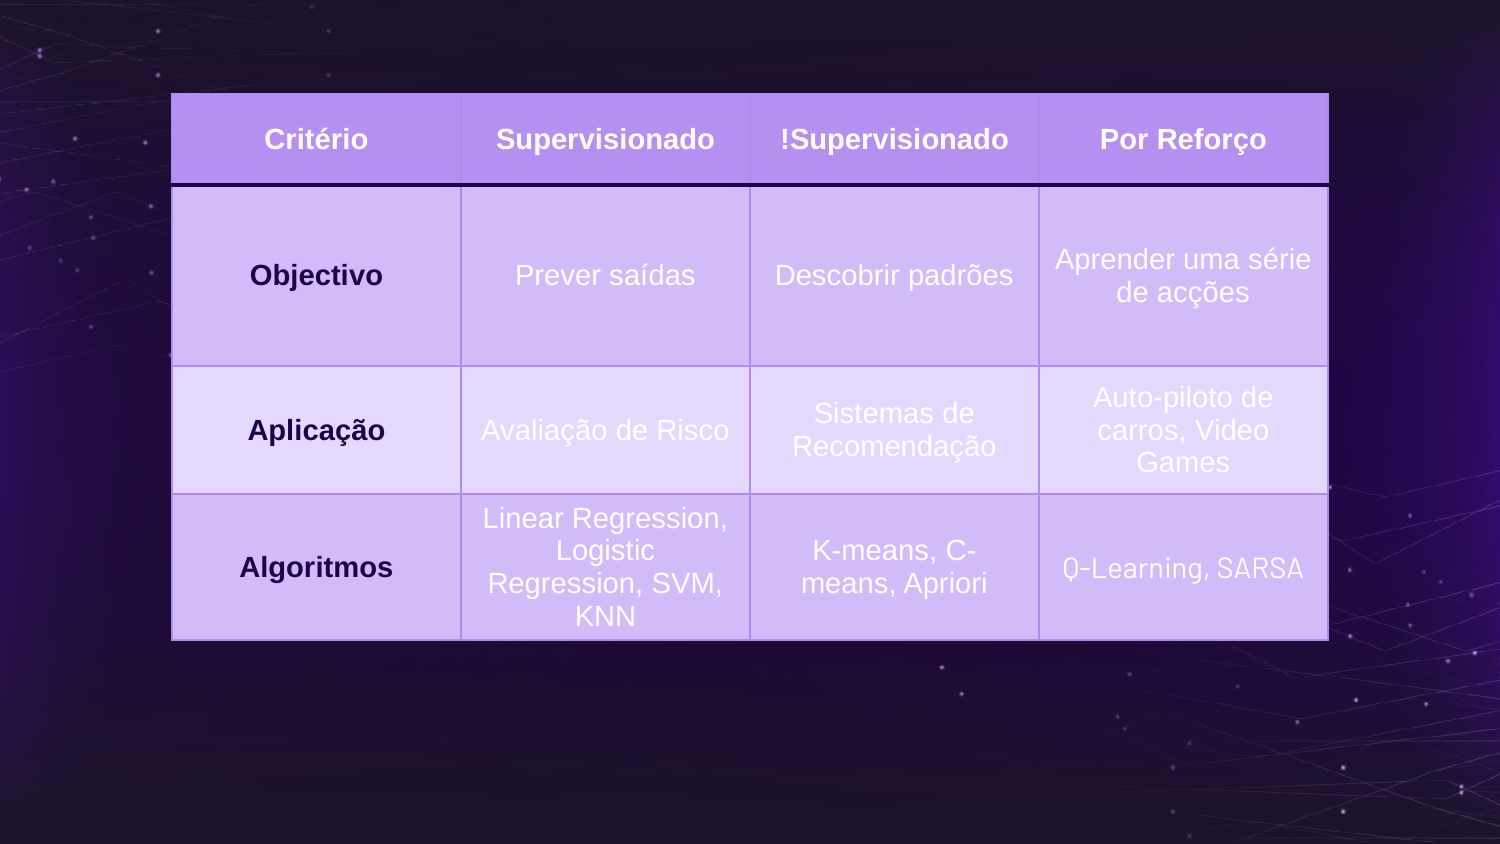

| Critério | Supervisionado | !Supervisionado | Por Reforço |
| --- | --- | --- | --- |
| Objectivo | Prever saídas | Descobrir padrões | Aprender uma série de acções |
| Aplicação | Avaliação de Risco | Sistemas de Recomendação | Auto-piloto de carros, Video Games |
| Algoritmos | Linear Regression, Logistic Regression, SVM, KNN | K-means, C-means, Apriori | Q-Learning, SARSA |